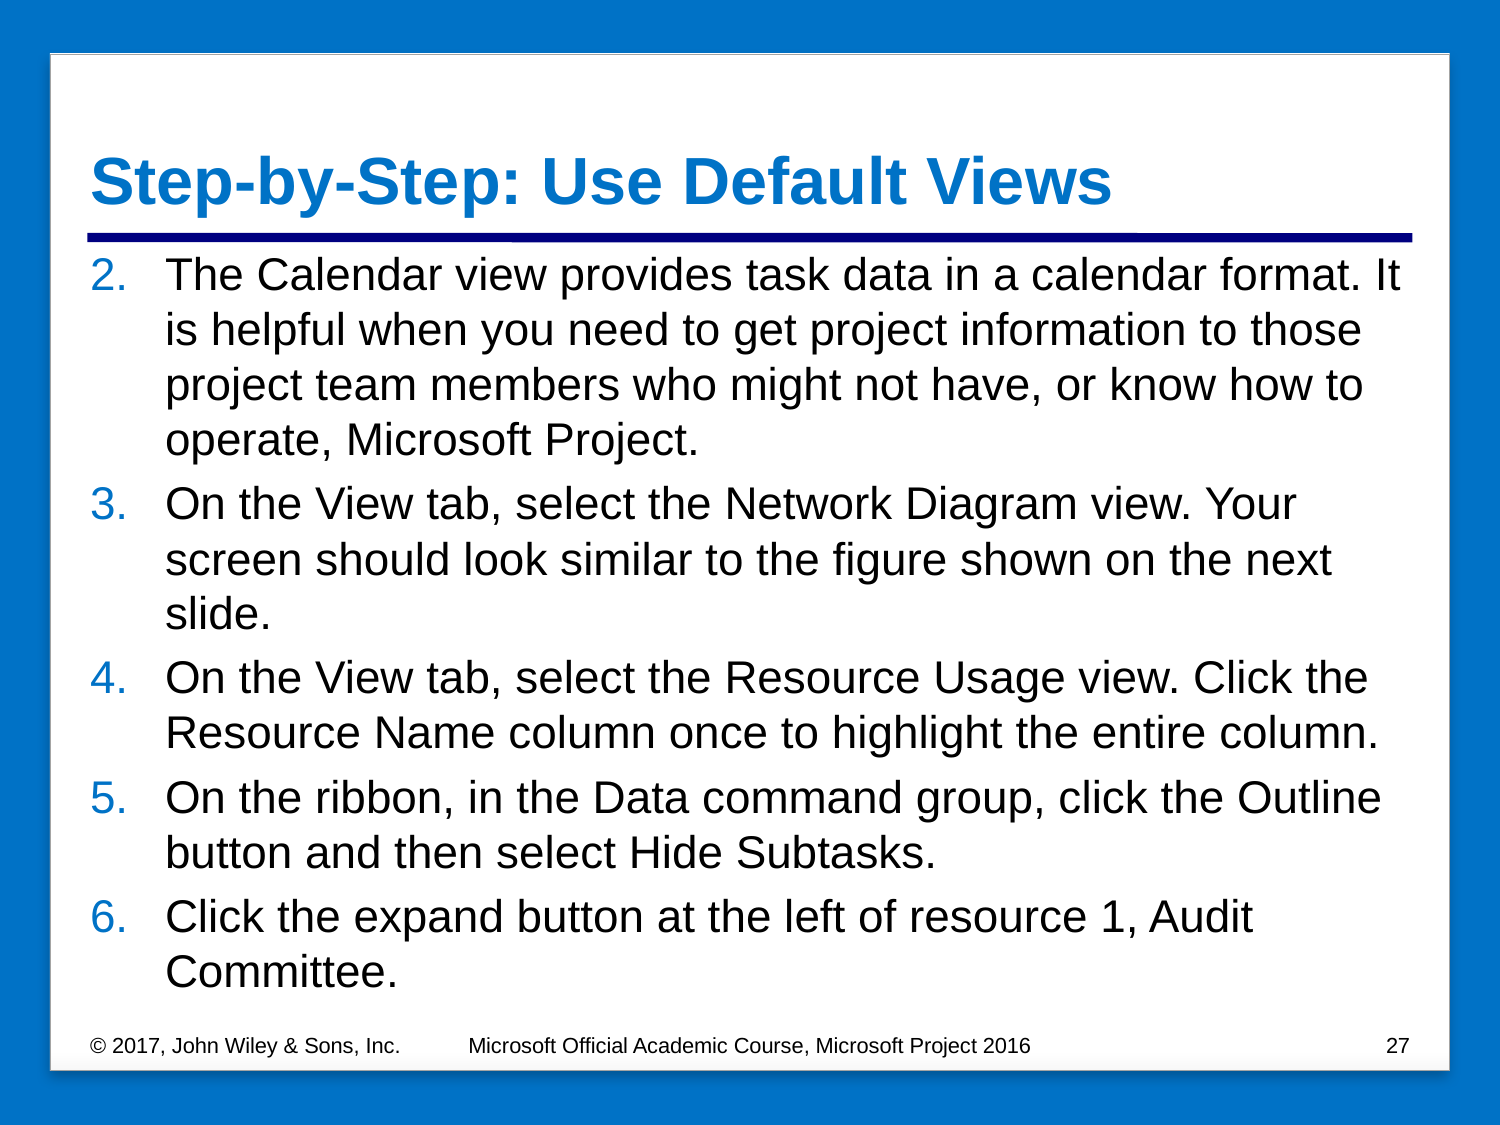

# Step-by-Step: Use Default Views
The Calendar view provides task data in a calendar format. It is helpful when you need to get project information to those project team members who might not have, or know how to operate, Microsoft Project.
On the View tab, select the Network Diagram view. Your screen should look similar to the figure shown on the next slide.
On the View tab, select the Resource Usage view. Click the Resource Name column once to highlight the entire column.
On the ribbon, in the Data command group, click the Outline button and then select Hide Subtasks.
Click the expand button at the left of resource 1, Audit Committee.

© 2017, John Wiley & Sons, Inc.
Microsoft Official Academic Course, Microsoft Project 2016
27